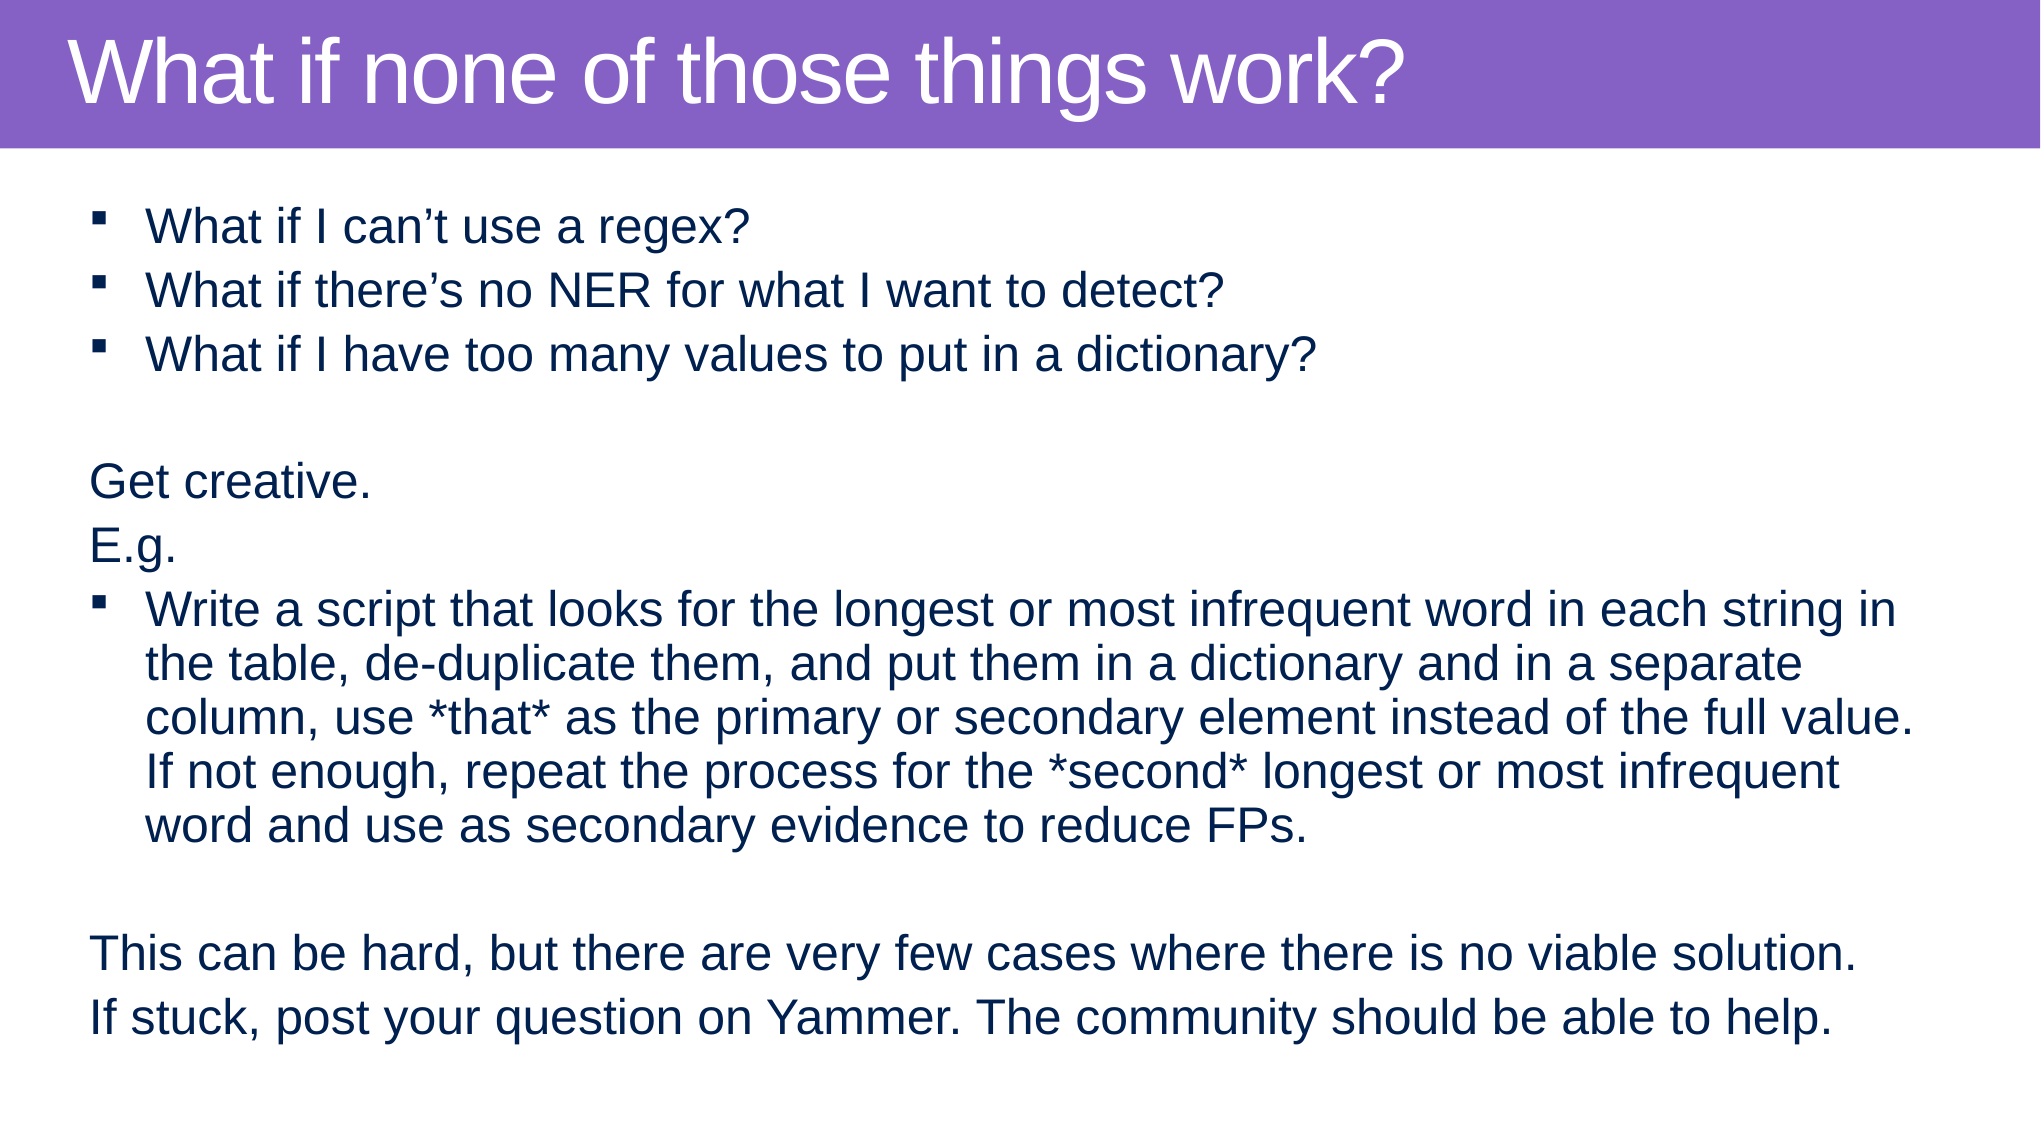

# What if none of those things work?
What if I can’t use a regex?
What if there’s no NER for what I want to detect?
What if I have too many values to put in a dictionary?

Get creative.
E.g.
Write a script that looks for the longest or most infrequent word in each string in the table, de-duplicate them, and put them in a dictionary and in a separate column, use *that* as the primary or secondary element instead of the full value. If not enough, repeat the process for the *second* longest or most infrequent word and use as secondary evidence to reduce FPs.

This can be hard, but there are very few cases where there is no viable solution.
If stuck, post your question on Yammer. The community should be able to help.